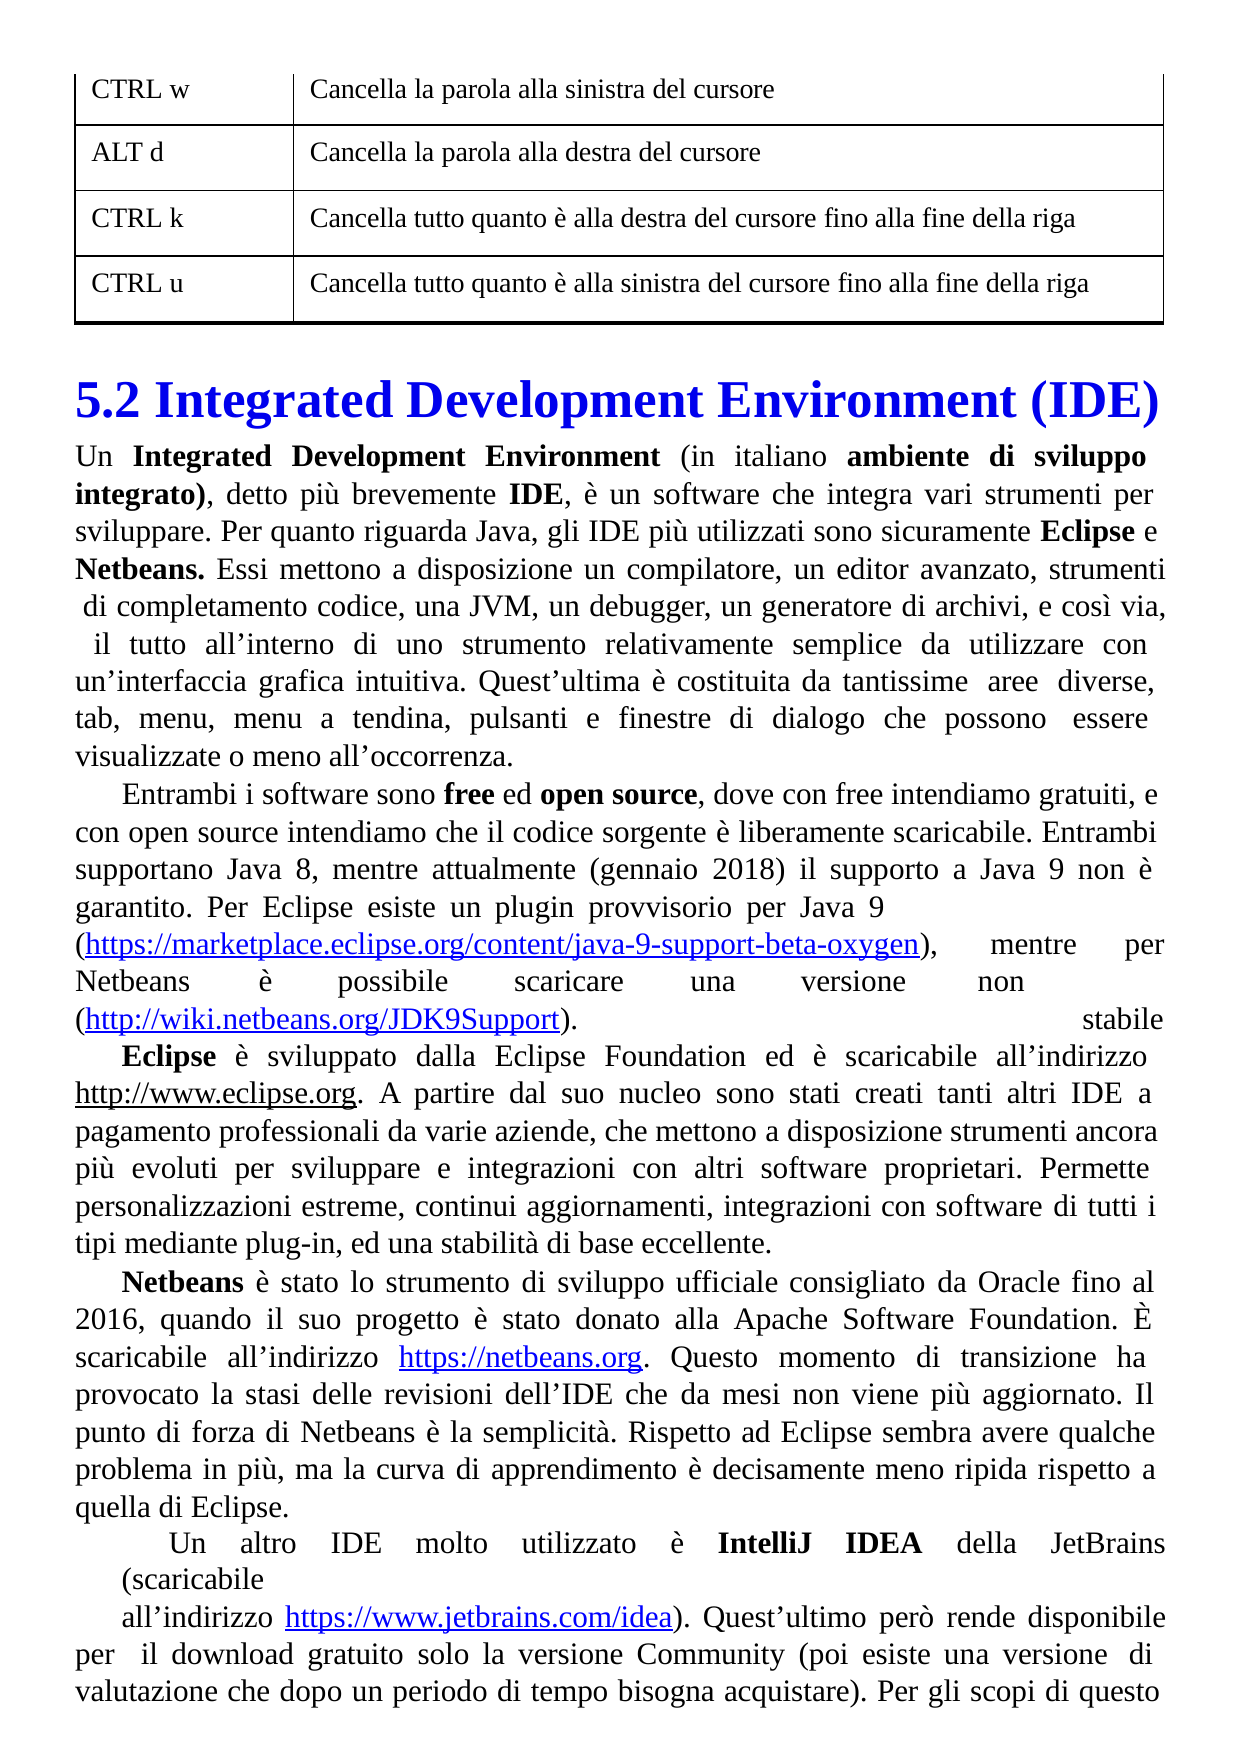

| CTRL w | Cancella la parola alla sinistra del cursore |
| --- | --- |
| ALT d | Cancella la parola alla destra del cursore |
| CTRL k | Cancella tutto quanto è alla destra del cursore fino alla fine della riga |
| CTRL u | Cancella tutto quanto è alla sinistra del cursore fino alla fine della riga |
# 5.2 Integrated Development Environment (IDE)
Un Integrated Development Environment (in italiano ambiente di sviluppo  integrato), detto più brevemente IDE, è un software che integra vari strumenti per  sviluppare. Per quanto riguarda Java, gli IDE più utilizzati sono sicuramente Eclipse e  Netbeans. Essi mettono a disposizione un compilatore, un editor avanzato, strumenti  di completamento codice, una JVM, un debugger, un generatore di archivi, e così via,  il tutto all’interno di uno strumento relativamente semplice da utilizzare con  un’interfaccia grafica intuitiva. Quest’ultima è costituita da tantissime aree diverse,  tab, menu, menu a tendina, pulsanti e finestre di dialogo che possono essere  visualizzate o meno all’occorrenza.
Entrambi i software sono free ed open source, dove con free intendiamo gratuiti, e  con open source intendiamo che il codice sorgente è liberamente scaricabile. Entrambi  supportano Java 8, mentre attualmente (gennaio 2018) il supporto a Java 9 non è  garantito. Per Eclipse esiste un plugin provvisorio per Java 9
(https://marketplace.eclipse.org/content/java-9-support-beta-oxygen),
mentre  non
per  stabile
Netbeans	è	possibile	scaricare	una	versione
(http://wiki.netbeans.org/JDK9Support).
Eclipse è sviluppato dalla Eclipse Foundation ed è scaricabile all’indirizzo  http://www.eclipse.org. A partire dal suo nucleo sono stati creati tanti altri IDE a  pagamento professionali da varie aziende, che mettono a disposizione strumenti ancora  più evoluti per sviluppare e integrazioni con altri software proprietari. Permette  personalizzazioni estreme, continui aggiornamenti, integrazioni con software di tutti i  tipi mediante plug-in, ed una stabilità di base eccellente.
Netbeans è stato lo strumento di sviluppo ufficiale consigliato da Oracle fino al  2016, quando il suo progetto è stato donato alla Apache Software Foundation. È  scaricabile all’indirizzo https://netbeans.org. Questo momento di transizione ha  provocato la stasi delle revisioni dell’IDE che da mesi non viene più aggiornato. Il  punto di forza di Netbeans è la semplicità. Rispetto ad Eclipse sembra avere qualche  problema in più, ma la curva di apprendimento è decisamente meno ripida rispetto a  quella di Eclipse.
Un altro IDE molto utilizzato è IntelliJ IDEA della JetBrains (scaricabile
all’indirizzo https://www.jetbrains.com/idea). Quest’ultimo però rende disponibile per  il download gratuito solo la versione Community (poi esiste una versione di  valutazione che dopo un periodo di tempo bisogna acquistare). Per gli scopi di questo